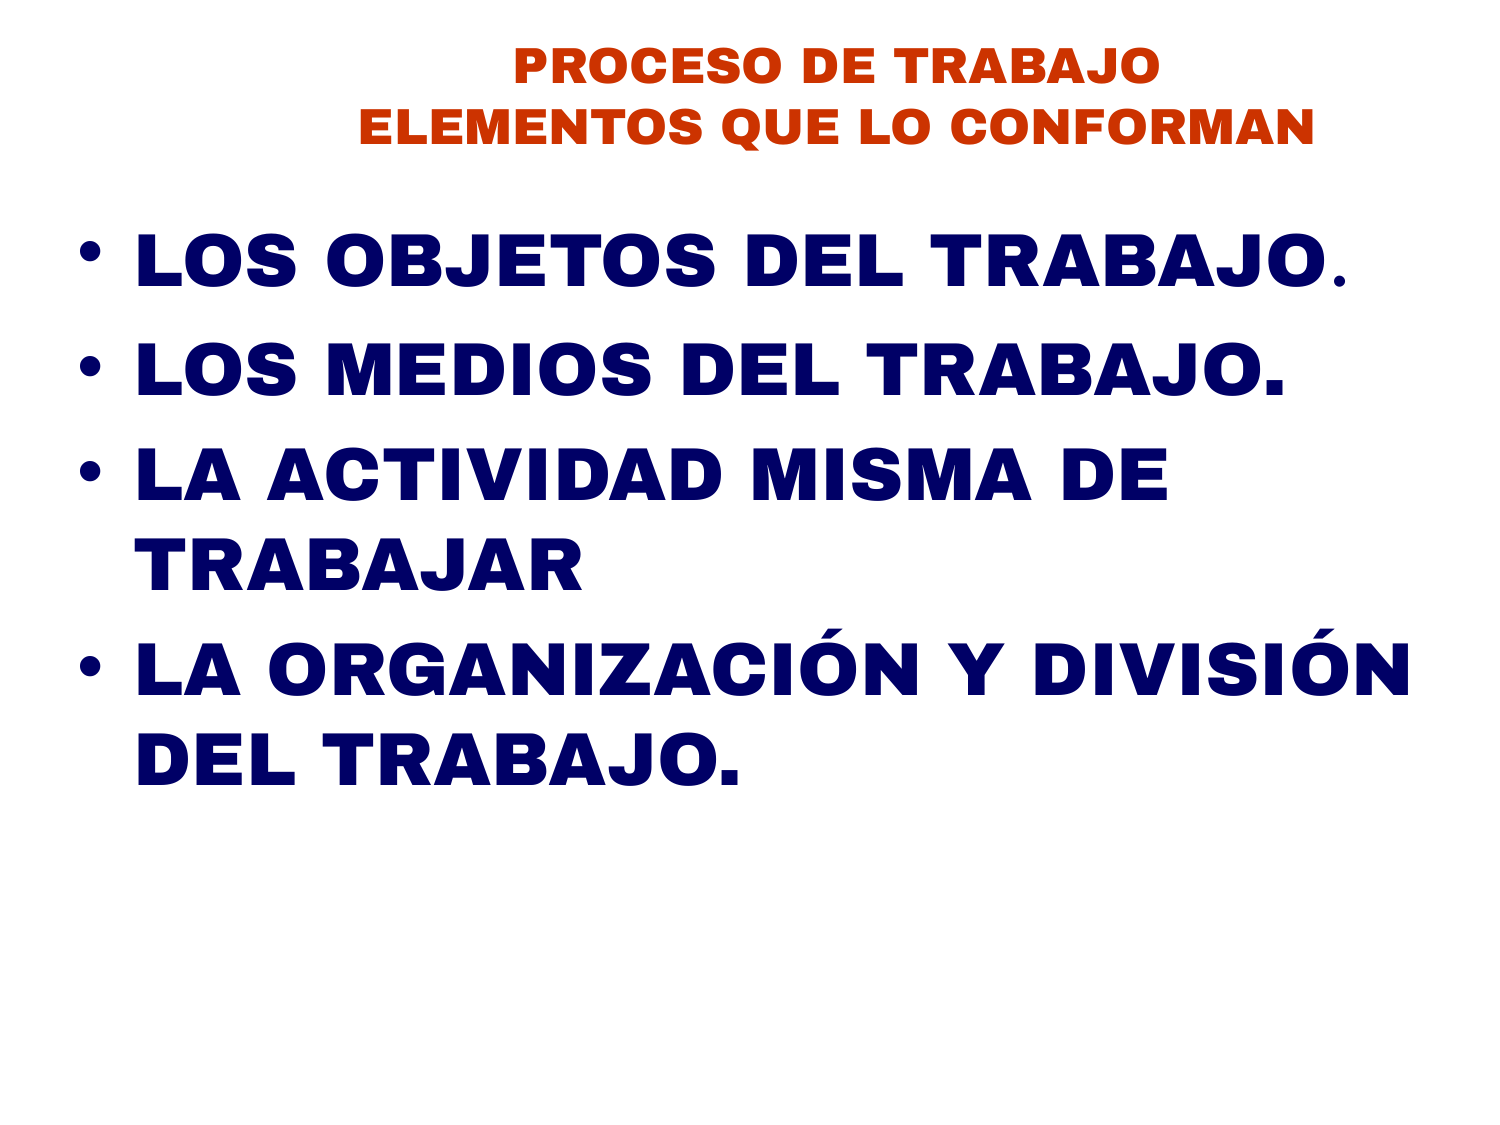

# PROCESO DE TRABAJO ELEMENTOS QUE LO CONFORMAN
LOS OBJETOS DEL TRABAJO.
LOS MEDIOS DEL TRABAJO.
LA ACTIVIDAD MISMA DE TRABAJAR
LA ORGANIZACIÓN Y DIVISIÓN DEL TRABAJO.